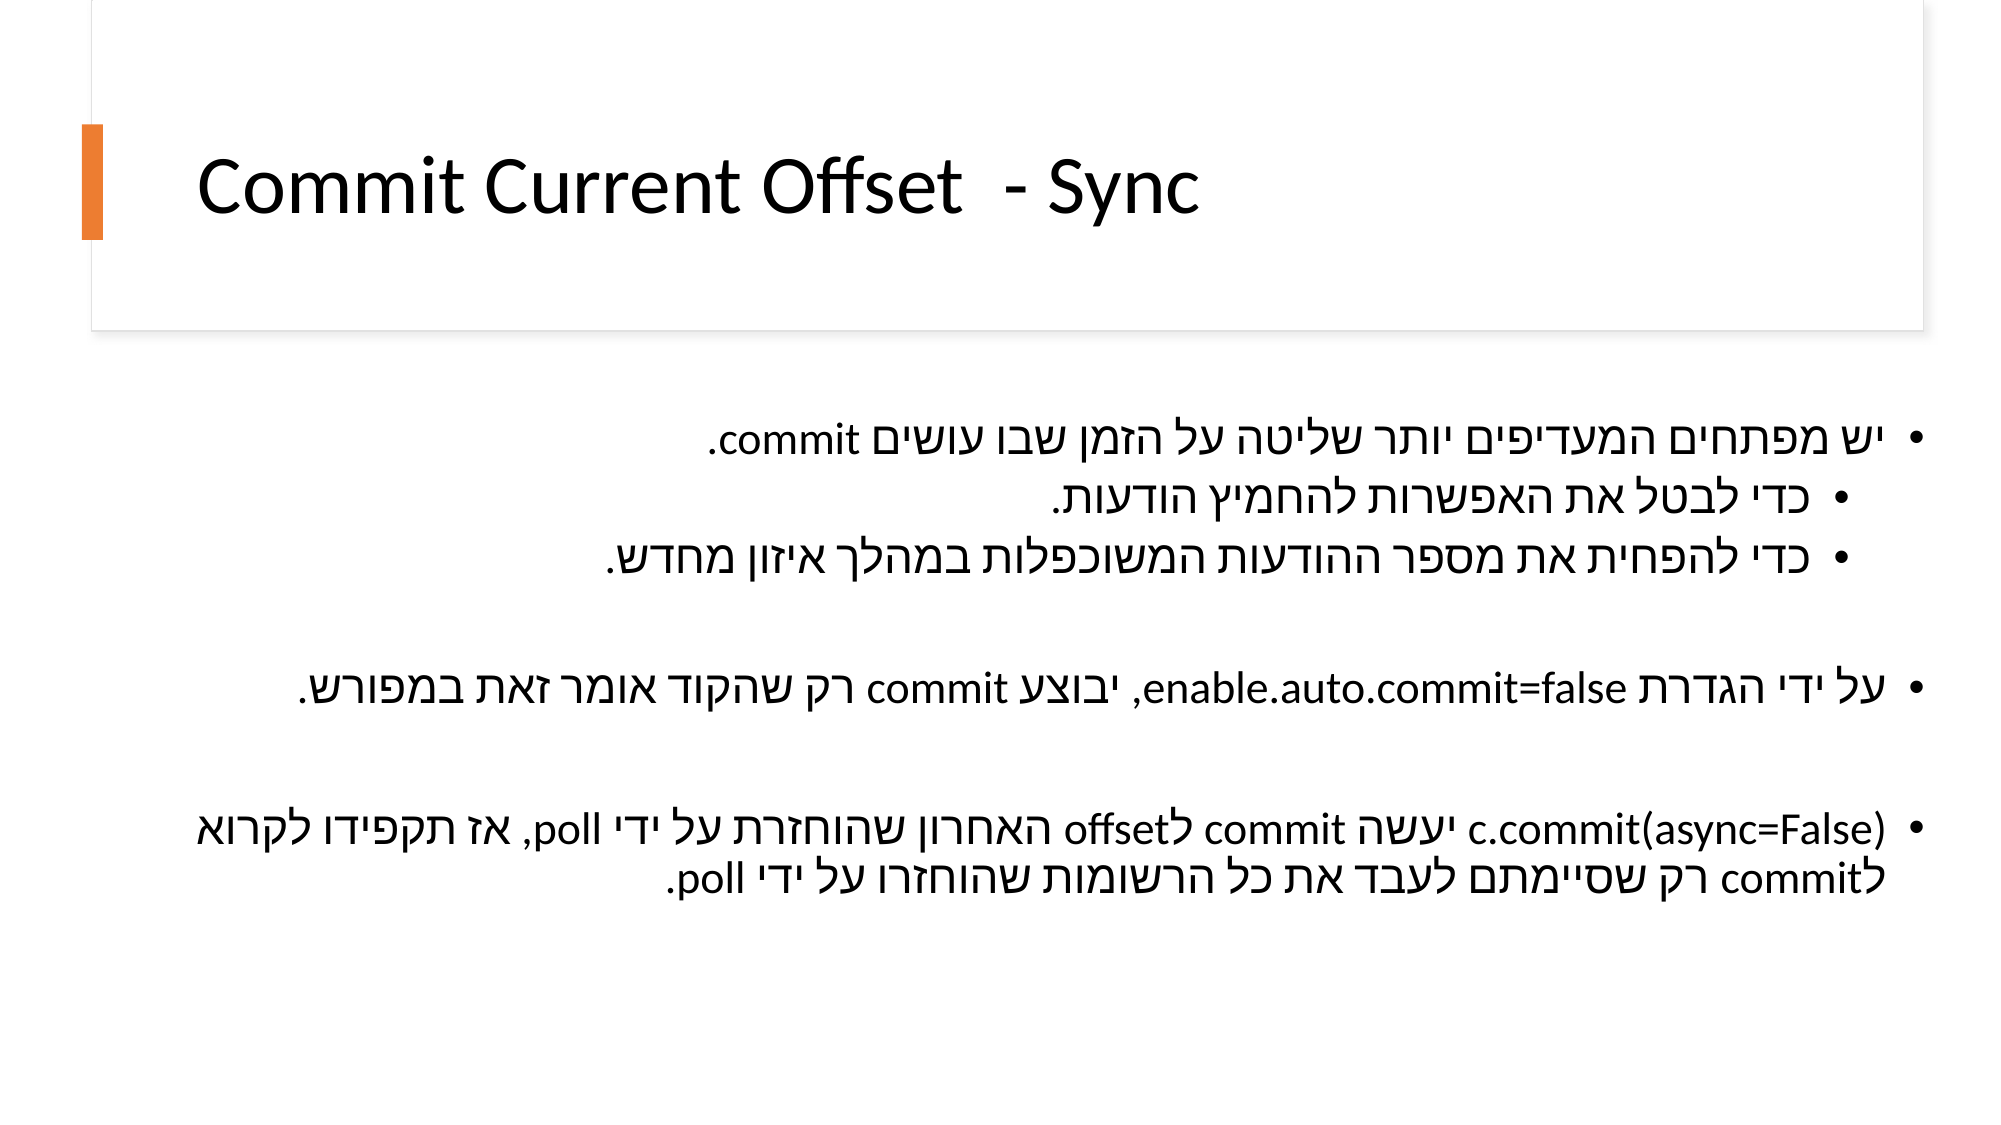

# Commit Current Offset  - Sync

יש מפתחים המעדיפים יותר שליטה על הזמן שבו עושים commit.
כדי לבטל את האפשרות להחמיץ הודעות.
כדי להפחית את מספר ההודעות המשוכפלות במהלך איזון מחדש.

על ידי הגדרת enable.auto.commit=false, יבוצע commit רק שהקוד אומר זאת במפורש.

c.commit(async=False) יעשה commit לoffset האחרון שהוחזרת על ידי poll, אז תקפידו לקרוא לcommit רק שסיימתם לעבד את כל הרשומות שהוחזרו על ידי poll.